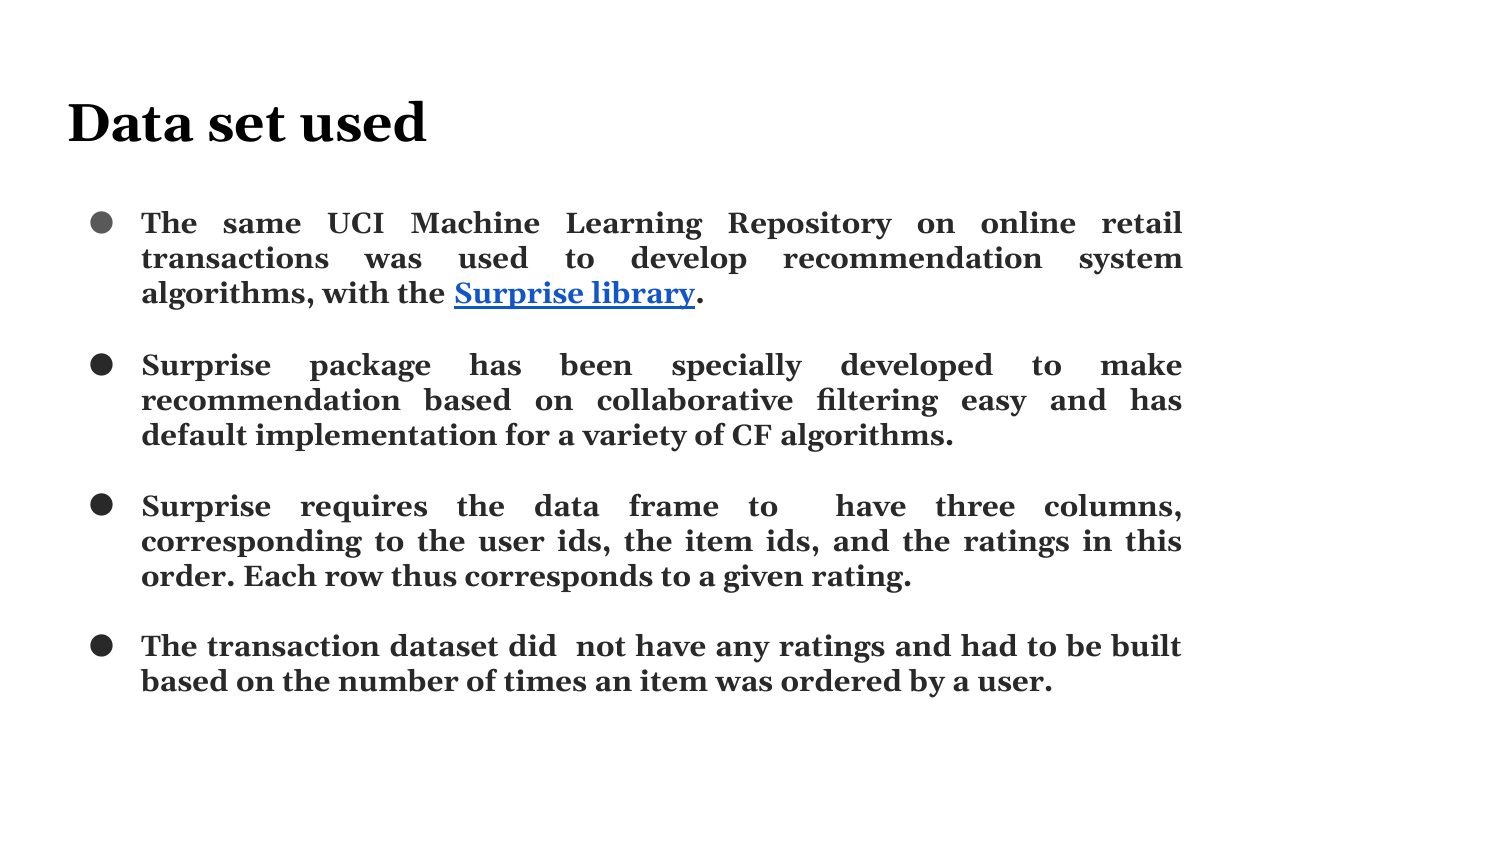

# Data set used
The same UCI Machine Learning Repository on online retail transactions was used to develop recommendation system algorithms, with the Surprise library.

Surprise package has been specially developed to make recommendation based on collaborative filtering easy and has default implementation for a variety of CF algorithms.

Surprise requires the data frame to  have three columns, corresponding to the user ids, the item ids, and the ratings in this order. Each row thus corresponds to a given rating.

The transaction dataset did  not have any ratings and had to be built based on the number of times an item was ordered by a user.